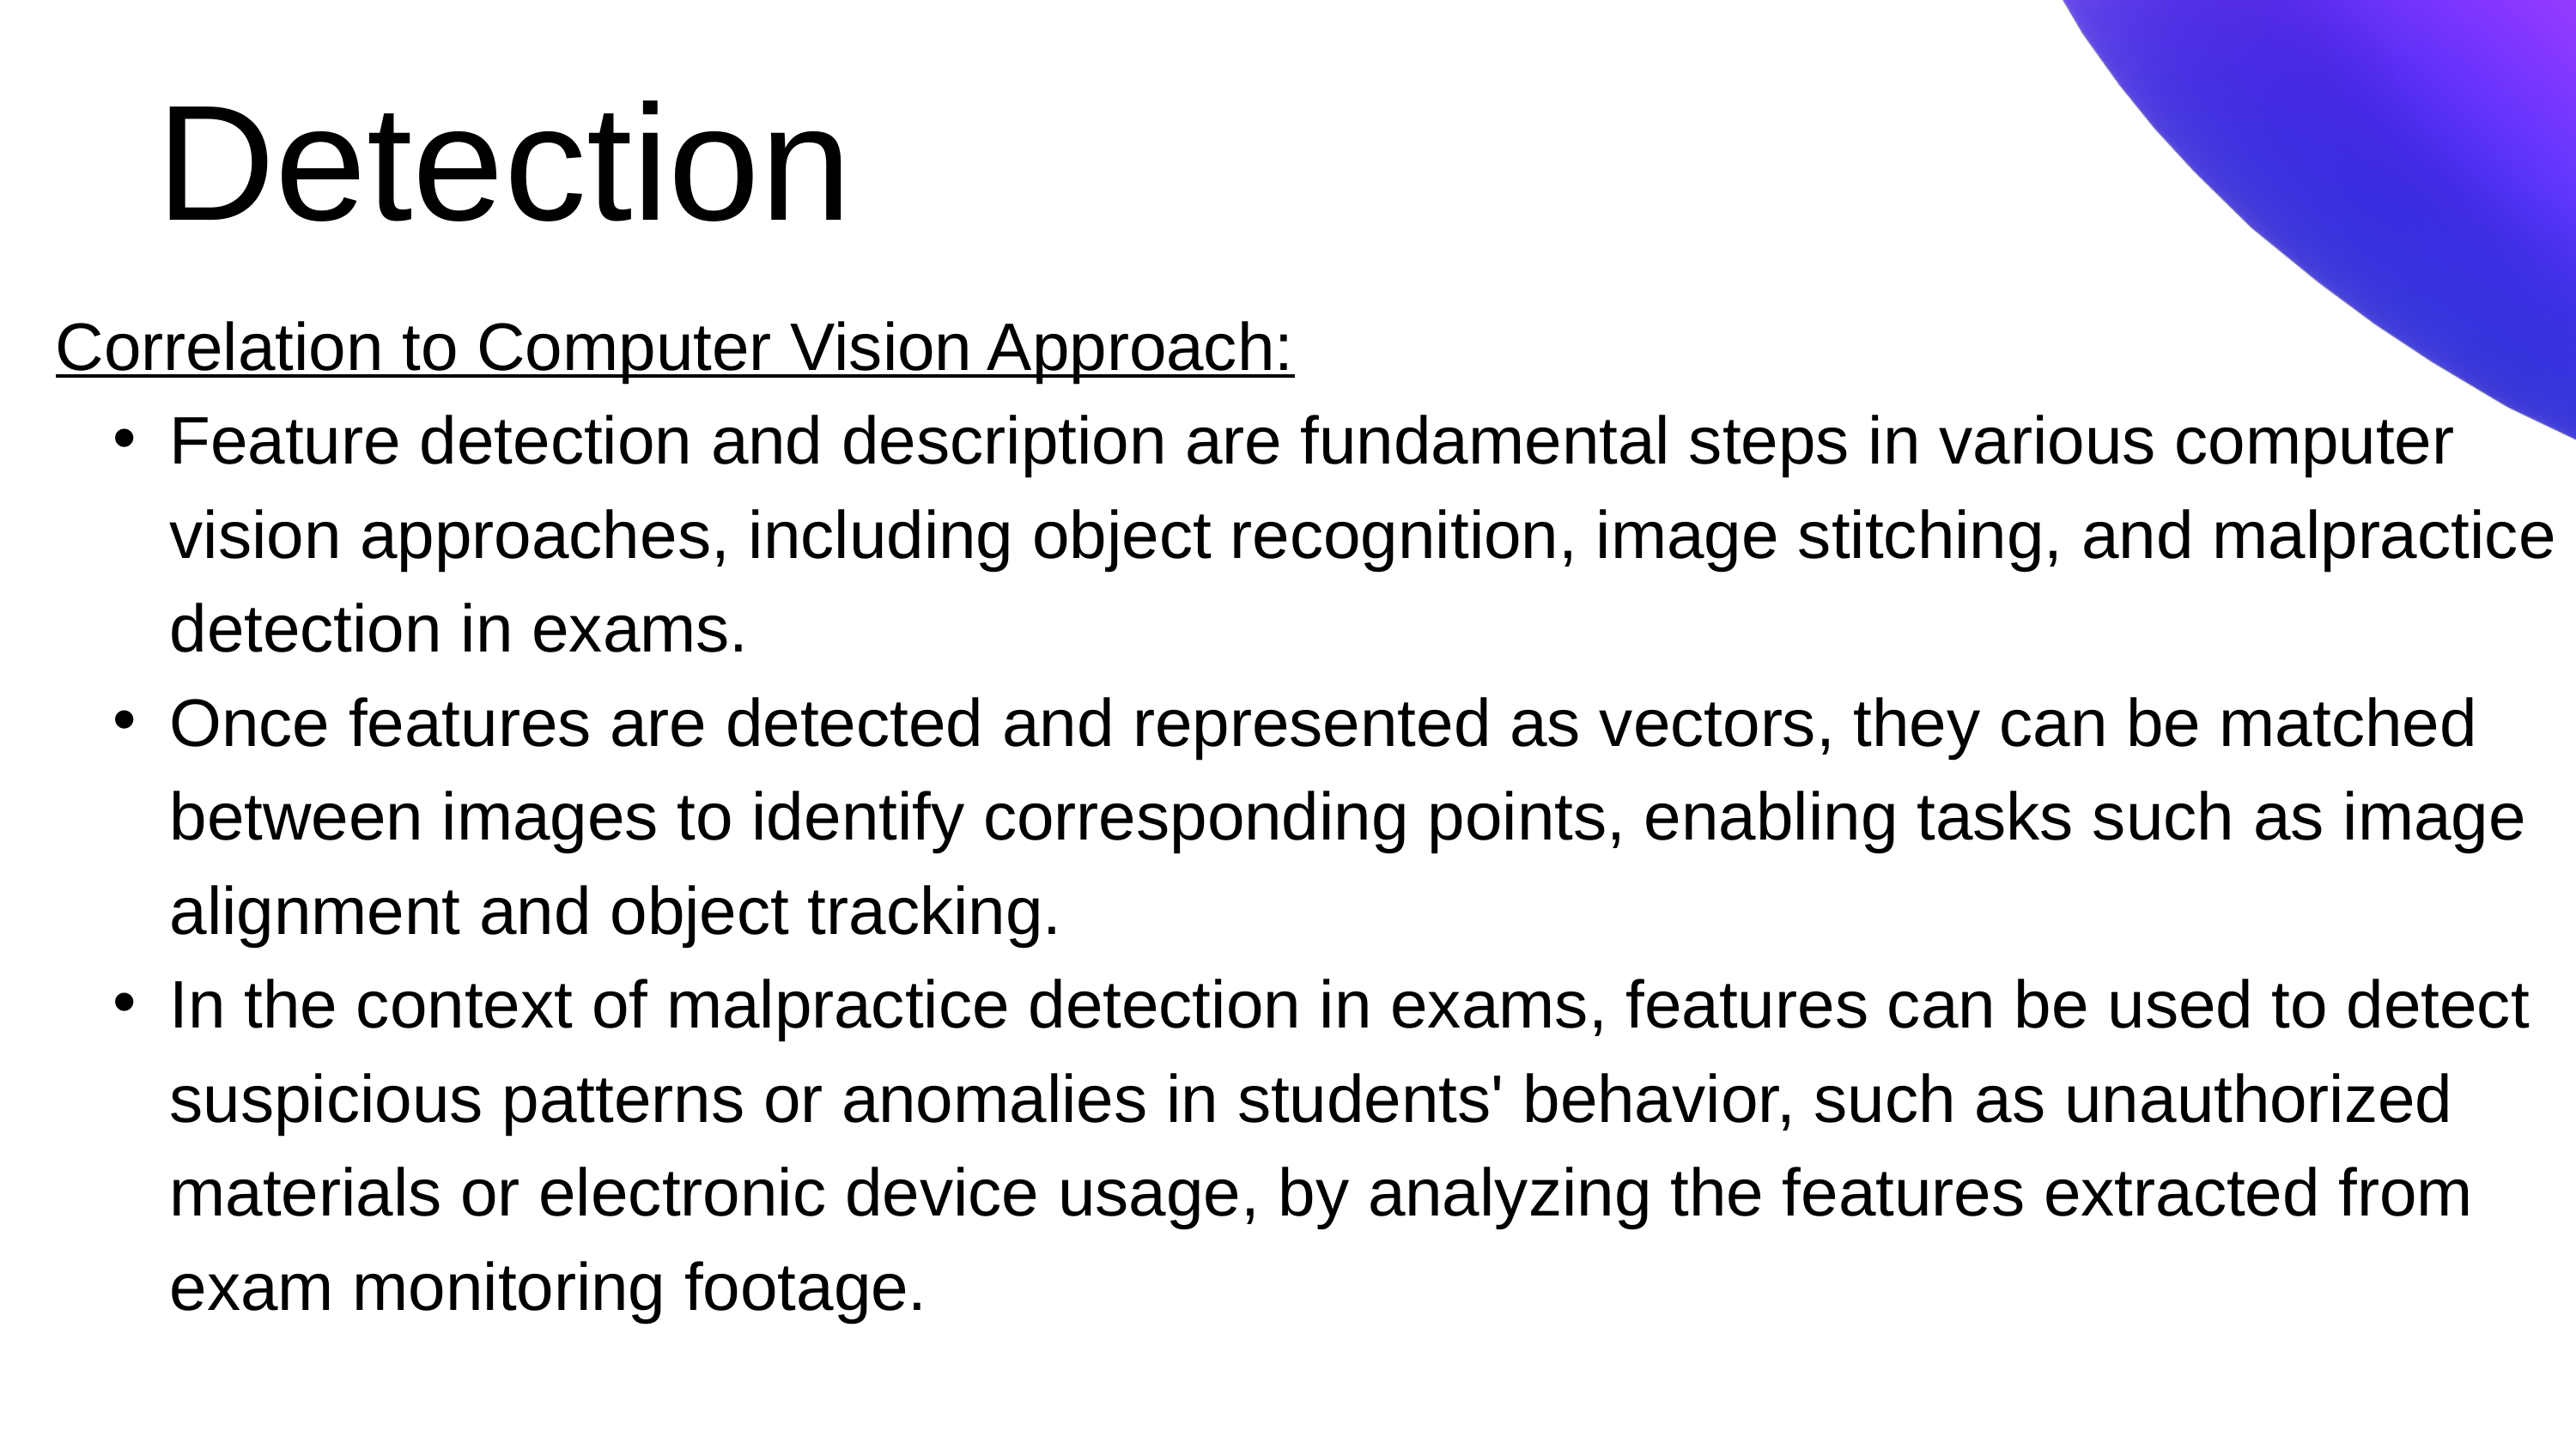

Detection
Correlation to Computer Vision Approach:
Feature detection and description are fundamental steps in various computer vision approaches, including object recognition, image stitching, and malpractice detection in exams.
Once features are detected and represented as vectors, they can be matched between images to identify corresponding points, enabling tasks such as image alignment and object tracking.
In the context of malpractice detection in exams, features can be used to detect suspicious patterns or anomalies in students' behavior, such as unauthorized materials or electronic device usage, by analyzing the features extracted from exam monitoring footage.